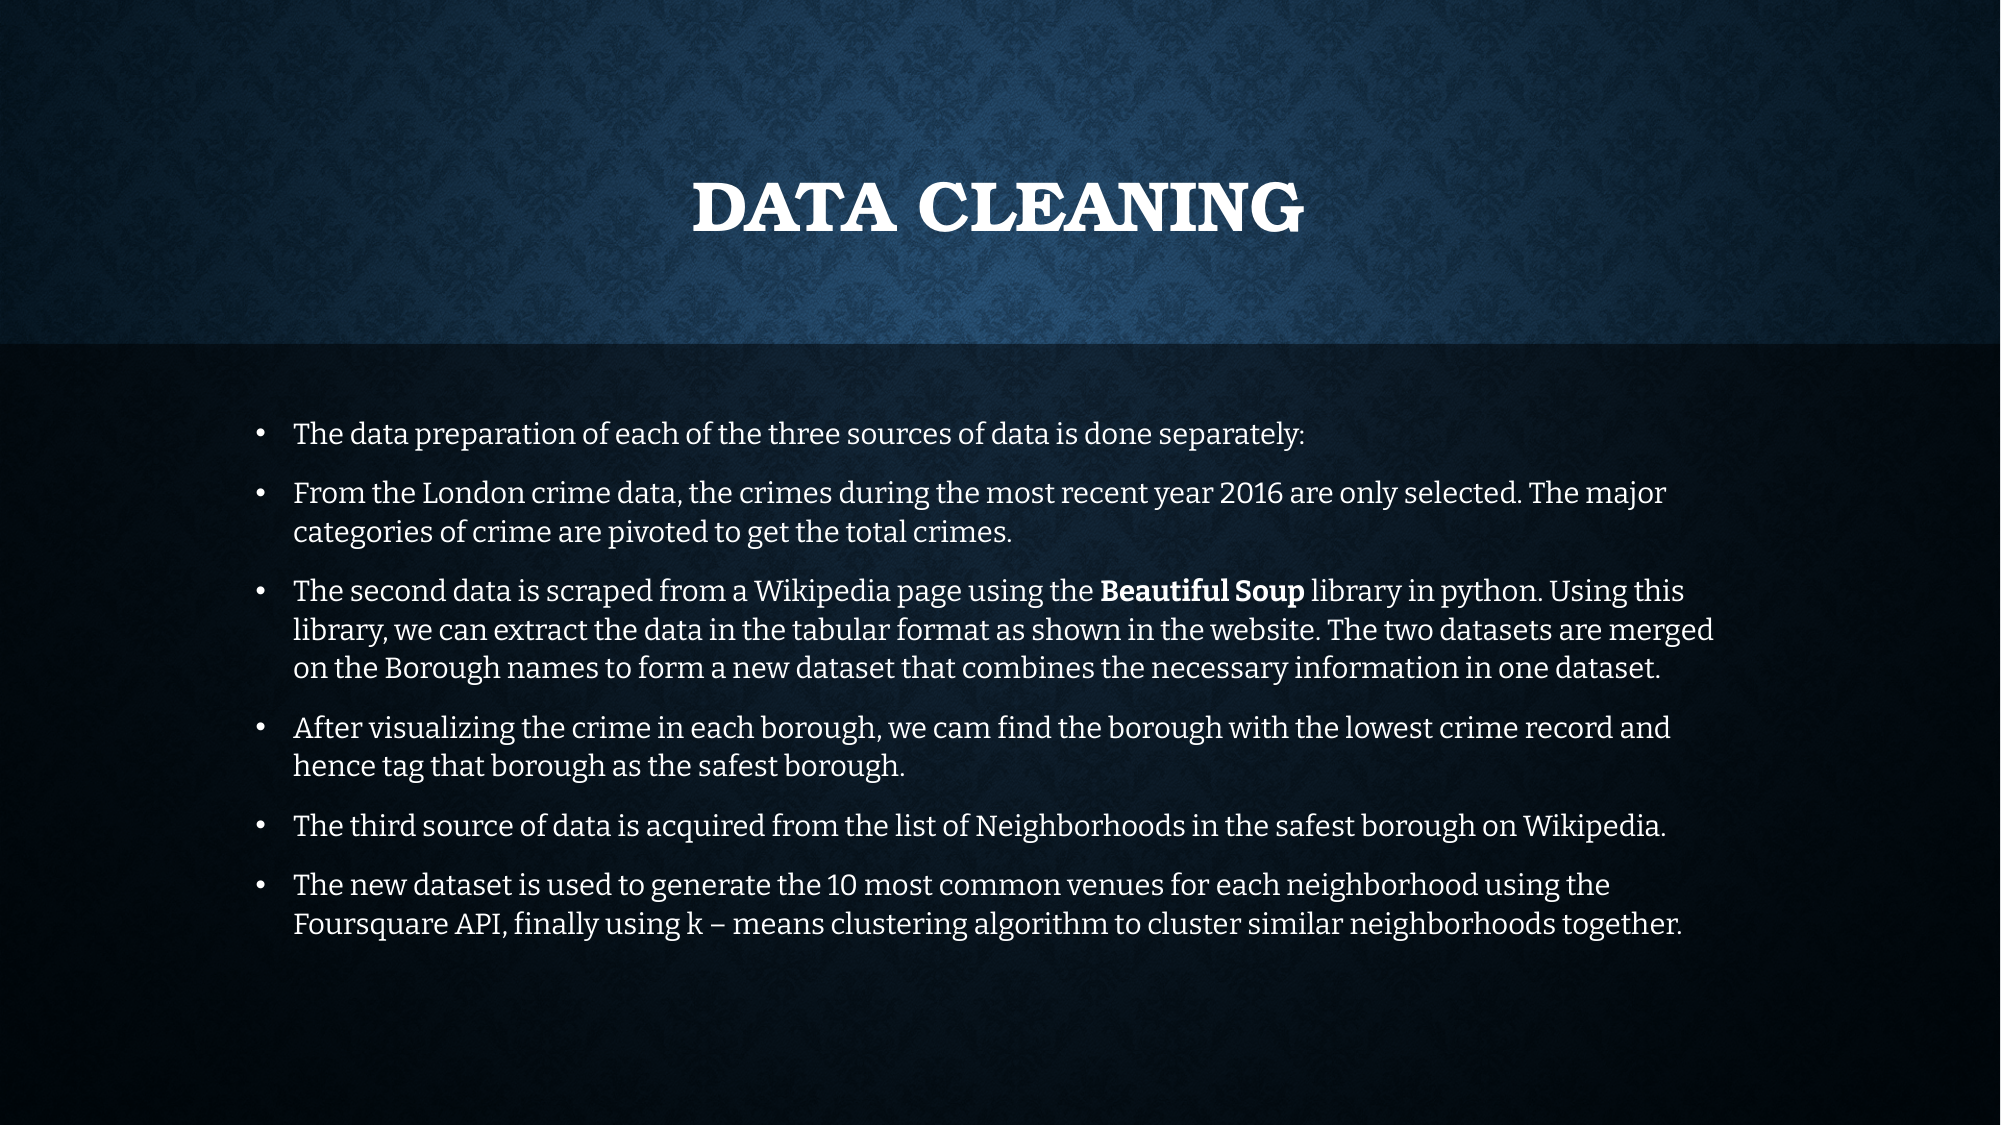

# Data cleaning

The data preparation of each of the three sources of data is done separately:
From the London crime data, the crimes during the most recent year 2016 are only selected. The major categories of crime are pivoted to get the total crimes.
The second data is scraped from a Wikipedia page using the Beautiful Soup library in python. Using this library, we can extract the data in the tabular format as shown in the website. The two datasets are merged on the Borough names to form a new dataset that combines the necessary information in one dataset.
After visualizing the crime in each borough, we cam find the borough with the lowest crime record and hence tag that borough as the safest borough.
The third source of data is acquired from the list of Neighborhoods in the safest borough on Wikipedia.
The new dataset is used to generate the 10 most common venues for each neighborhood using the Foursquare API, finally using k – means clustering algorithm to cluster similar neighborhoods together.